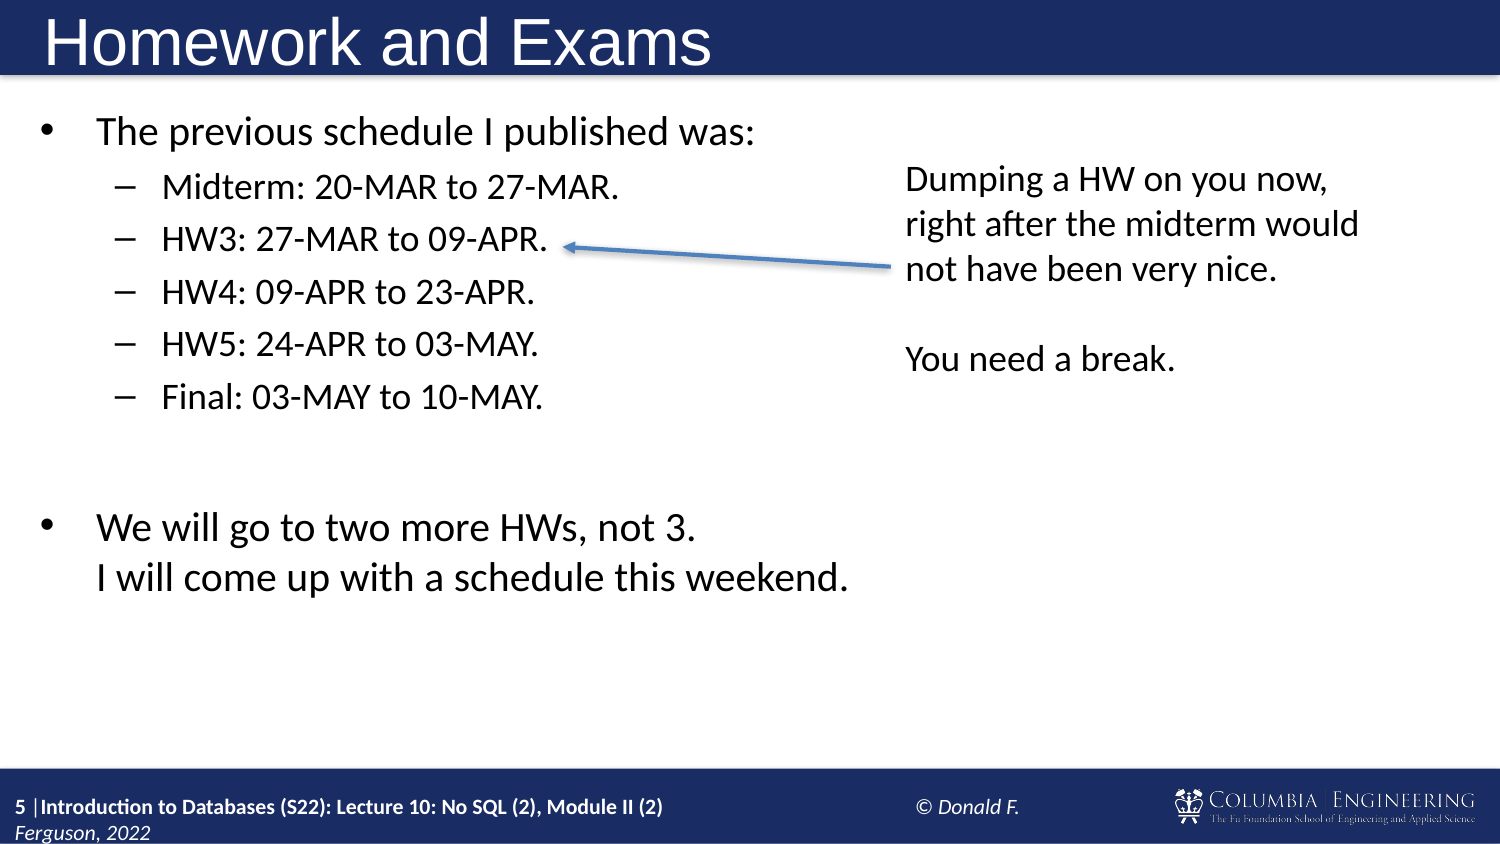

# Homework and Exams
The previous schedule I published was:
Midterm: 20-MAR to 27-MAR.
HW3: 27-MAR to 09-APR.
HW4: 09-APR to 23-APR.
HW5: 24-APR to 03-MAY.
Final: 03-MAY to 10-MAY.

We will go to two more HWs, not 3.
I will come up with a schedule this weekend.

Dumping a HW on you now,
right after the midterm would
not have been very nice.

You need a break.